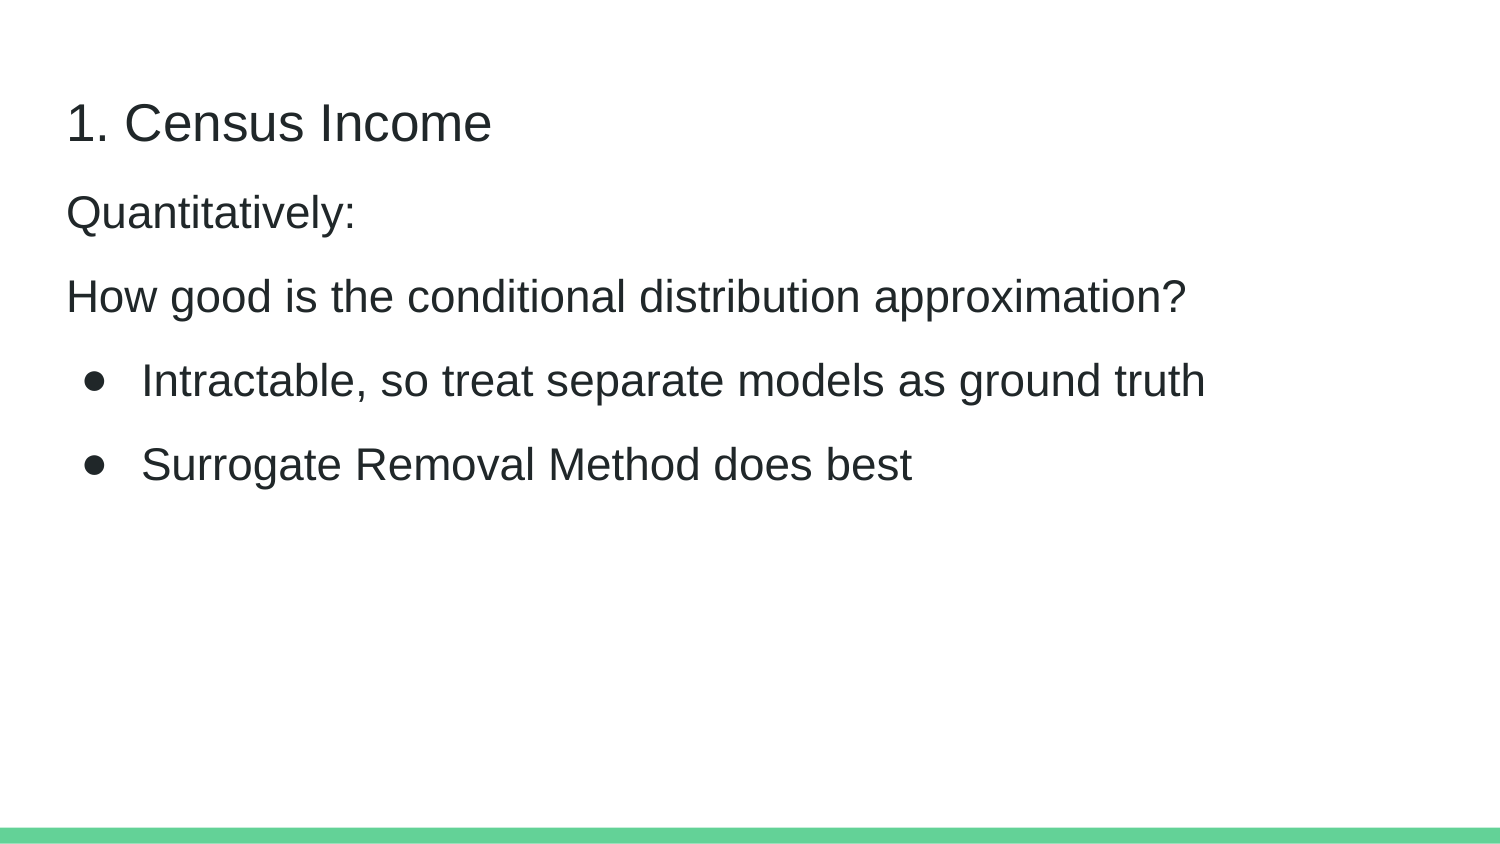

# 1. Census Income
Quantitatively:
How good is the conditional distribution approximation?
Intractable, so treat separate models as ground truth
Surrogate Removal Method does best